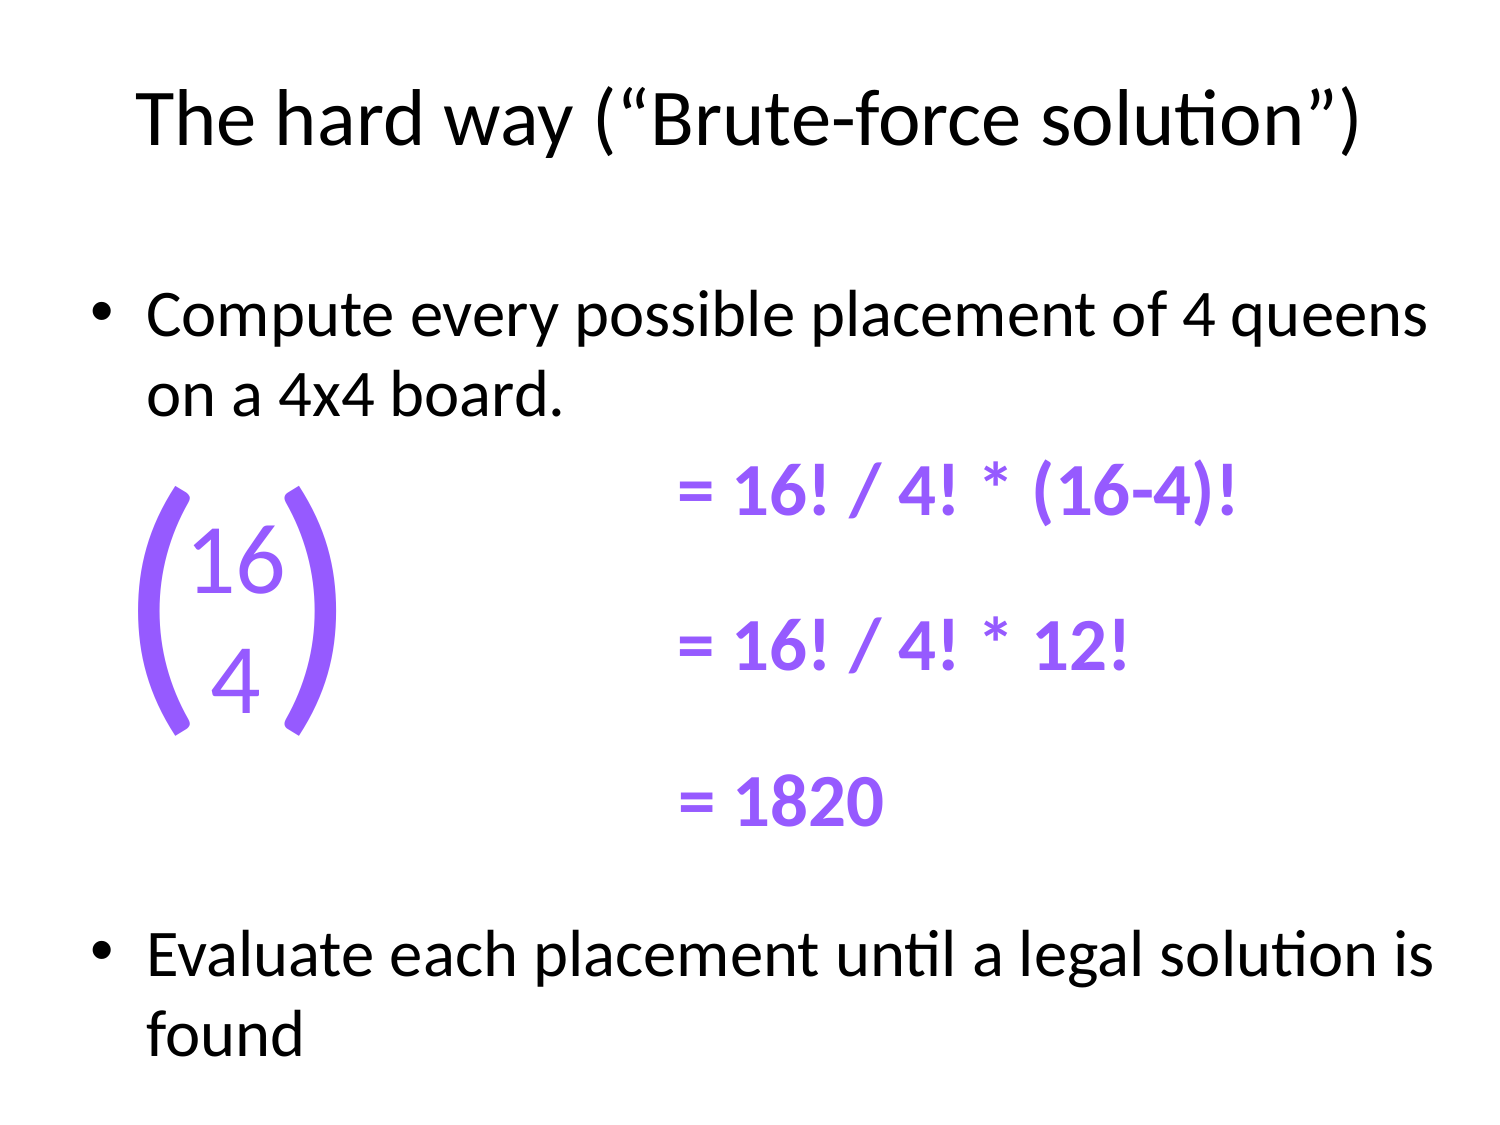

# The hard way (“Brute-force solution”)
Compute every possible placement of 4 queens on a 4x4 board.

Evaluate each placement until a legal solution is found
( )
= 16! / 4! * (16-4)!
16
4
= 16! / 4! * 12!
= 1820